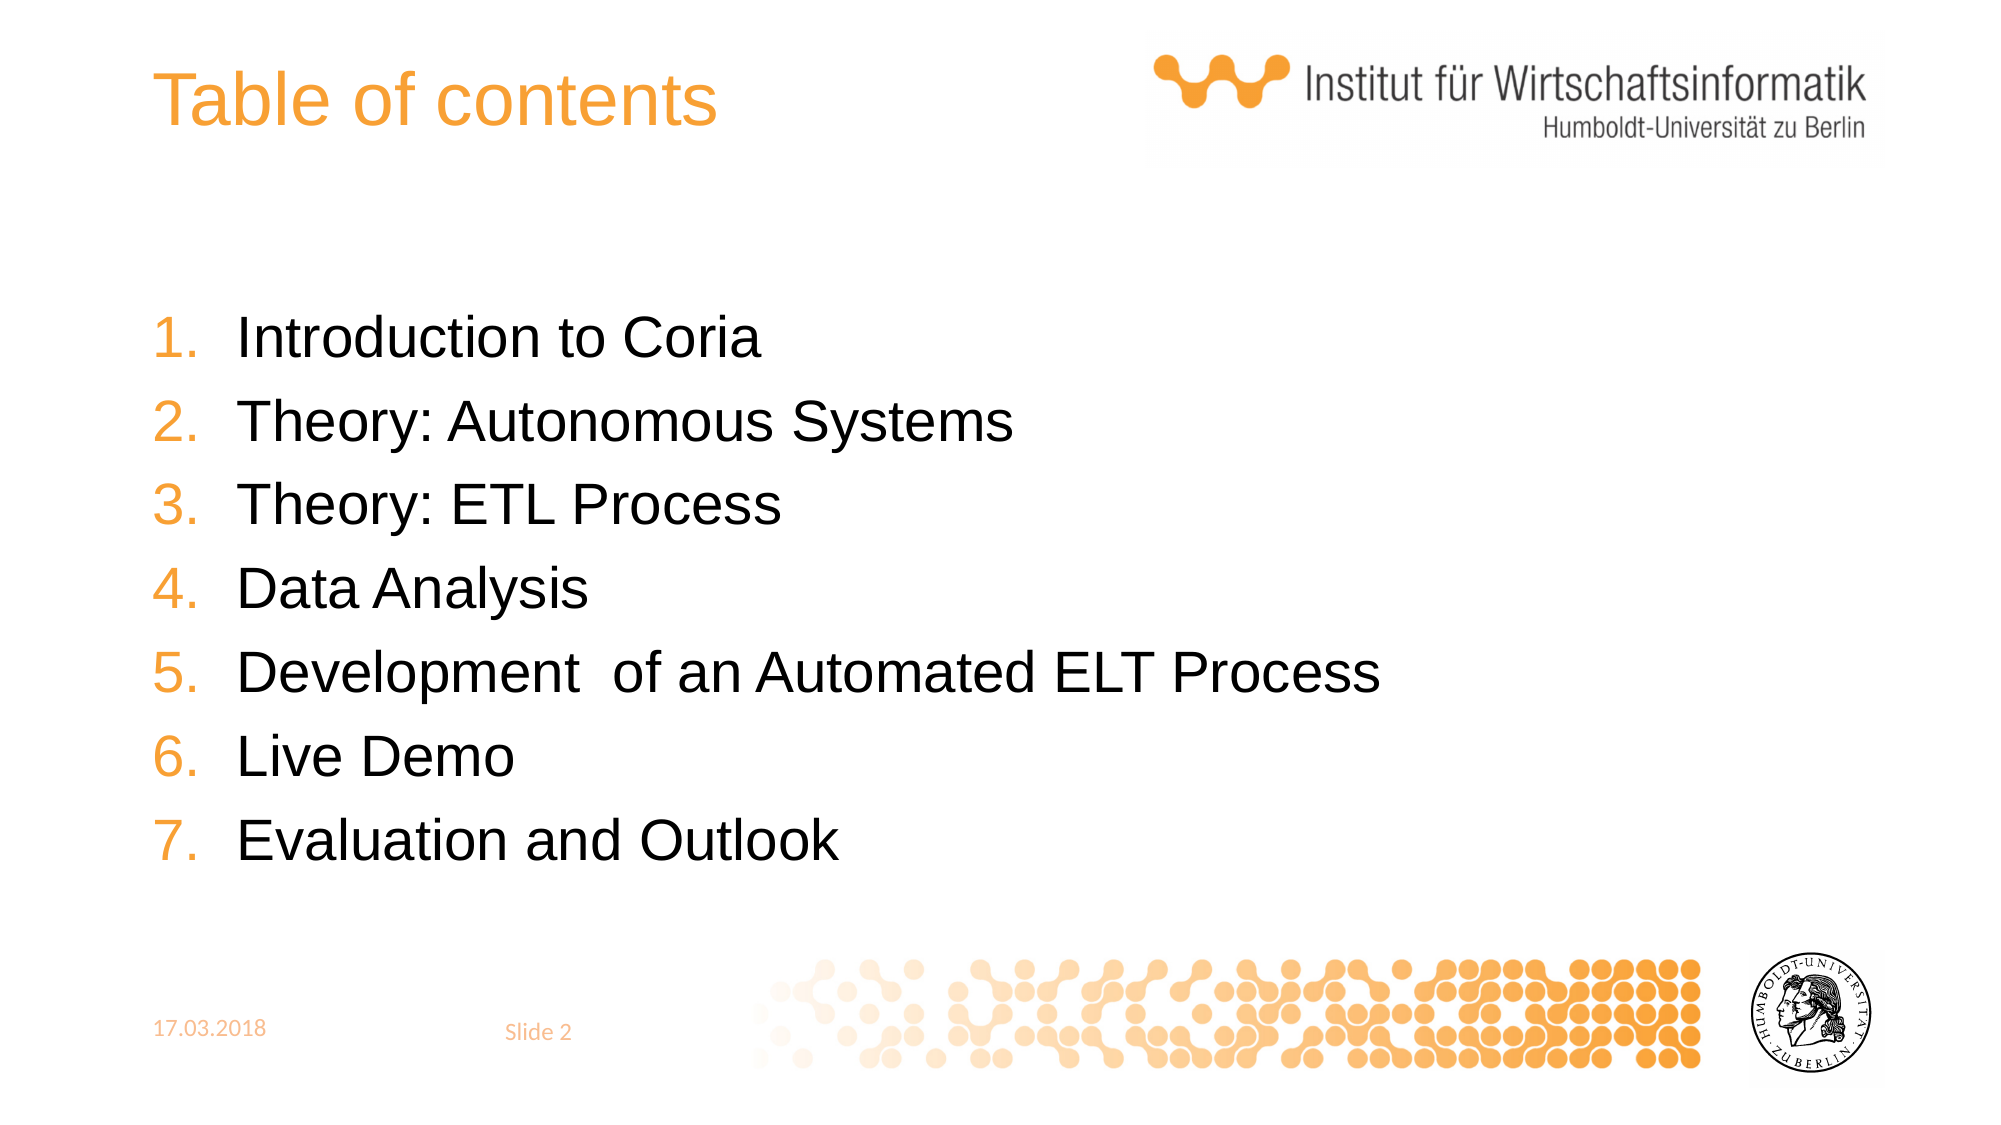

# Table of contents
Introduction to Coria
Theory: Autonomous Systems
Theory: ETL Process
Data Analysis
Development  of an Automated ELT Process
Live Demo
Evaluation and Outlook
17.03.2018
Slide 2